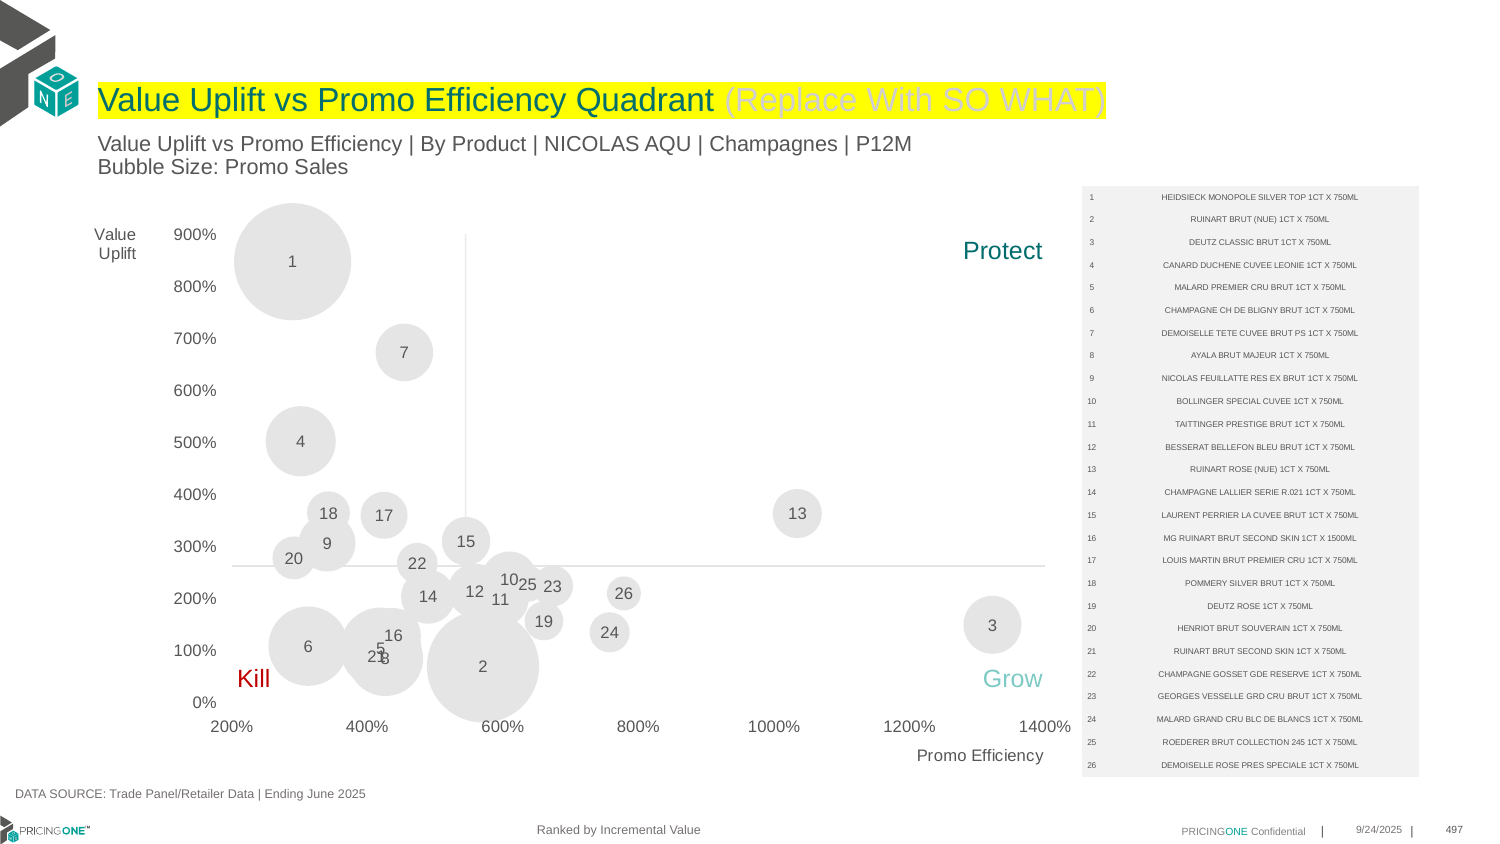

# Value Uplift vs Promo Efficiency Quadrant (Replace With SO WHAT)
Value Uplift vs Promo Efficiency | By Product | NICOLAS AQU | Champagnes | P12M
Bubble Size: Promo Sales

### Chart

| Category | Value Uplift |
|---|---|
| 1 | HEIDSIECK MONOPOLE SILVER TOP 1CT X 750ML |
| --- | --- |
| 2 | RUINART BRUT (NUE) 1CT X 750ML |
| 3 | DEUTZ CLASSIC BRUT 1CT X 750ML |
| 4 | CANARD DUCHENE CUVEE LEONIE 1CT X 750ML |
| 5 | MALARD PREMIER CRU BRUT 1CT X 750ML |
| 6 | CHAMPAGNE CH DE BLIGNY BRUT 1CT X 750ML |
| 7 | DEMOISELLE TETE CUVEE BRUT PS 1CT X 750ML |
| 8 | AYALA BRUT MAJEUR 1CT X 750ML |
| 9 | NICOLAS FEUILLATTE RES EX BRUT 1CT X 750ML |
| 10 | BOLLINGER SPECIAL CUVEE 1CT X 750ML |
| 11 | TAITTINGER PRESTIGE BRUT 1CT X 750ML |
| 12 | BESSERAT BELLEFON BLEU BRUT 1CT X 750ML |
| 13 | RUINART ROSE (NUE) 1CT X 750ML |
| 14 | CHAMPAGNE LALLIER SERIE R.021 1CT X 750ML |
| 15 | LAURENT PERRIER LA CUVEE BRUT 1CT X 750ML |
| 16 | MG RUINART BRUT SECOND SKIN 1CT X 1500ML |
| 17 | LOUIS MARTIN BRUT PREMIER CRU 1CT X 750ML |
| 18 | POMMERY SILVER BRUT 1CT X 750ML |
| 19 | DEUTZ ROSE 1CT X 750ML |
| 20 | HENRIOT BRUT SOUVERAIN 1CT X 750ML |
| 21 | RUINART BRUT SECOND SKIN 1CT X 750ML |
| 22 | CHAMPAGNE GOSSET GDE RESERVE 1CT X 750ML |
| 23 | GEORGES VESSELLE GRD CRU BRUT 1CT X 750ML |
| 24 | MALARD GRAND CRU BLC DE BLANCS 1CT X 750ML |
| 25 | ROEDERER BRUT COLLECTION 245 1CT X 750ML |
| 26 | DEMOISELLE ROSE PRES SPECIALE 1CT X 750ML |
Protect
Fix
Kill
Grow
DATA SOURCE: Trade Panel/Retailer Data | Ending June 2025
Ranked by Incremental Value
9/24/2025
497